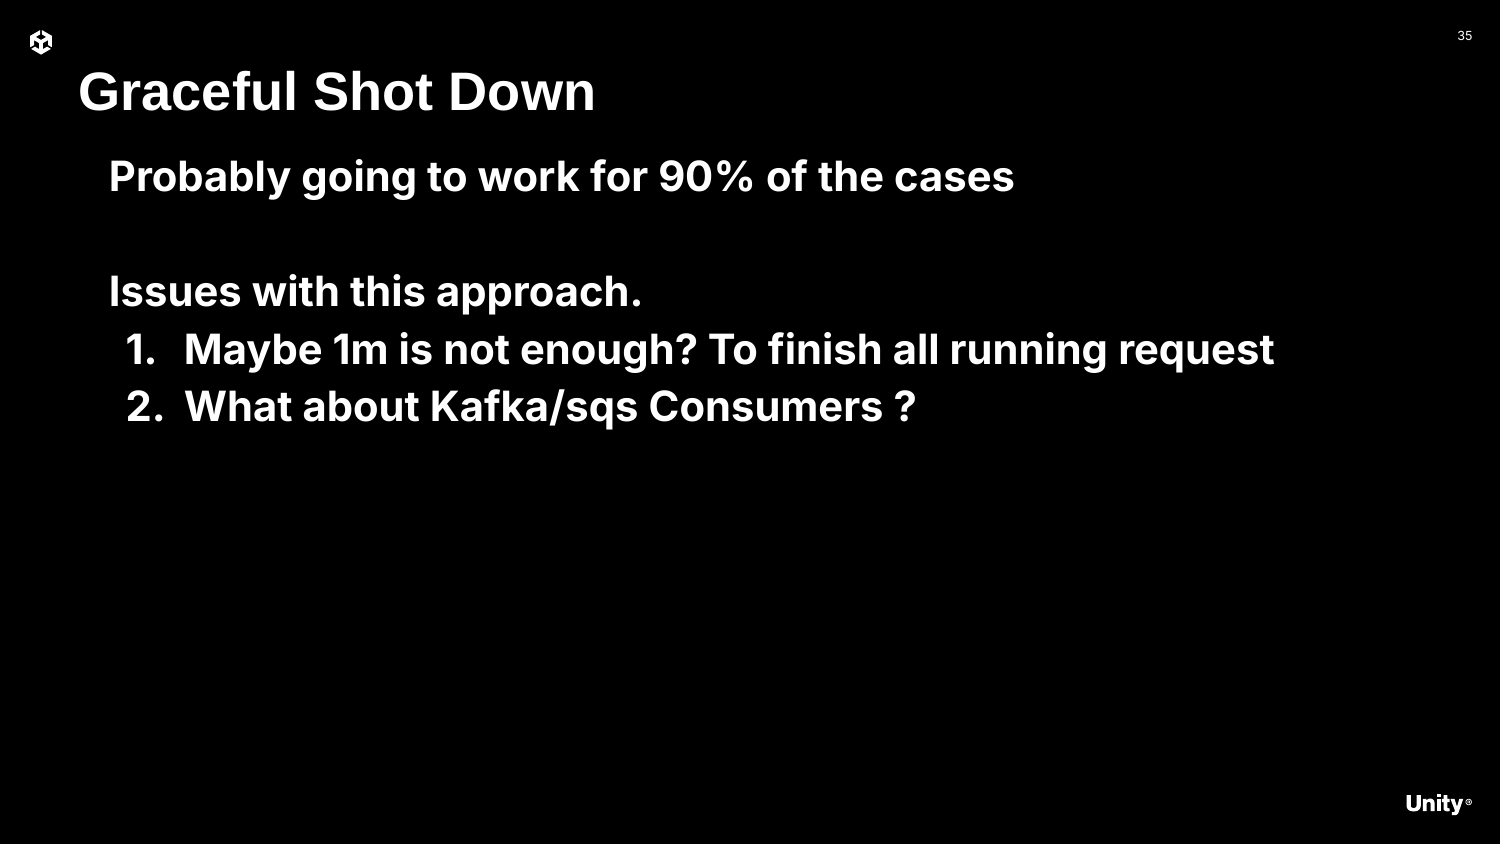

Graceful Shot Down

Probably going to work for 90% of the cases

Issues with this approach.
Maybe 1m is not enough? To finish all running request
What about Kafka/sqs Consumers ?